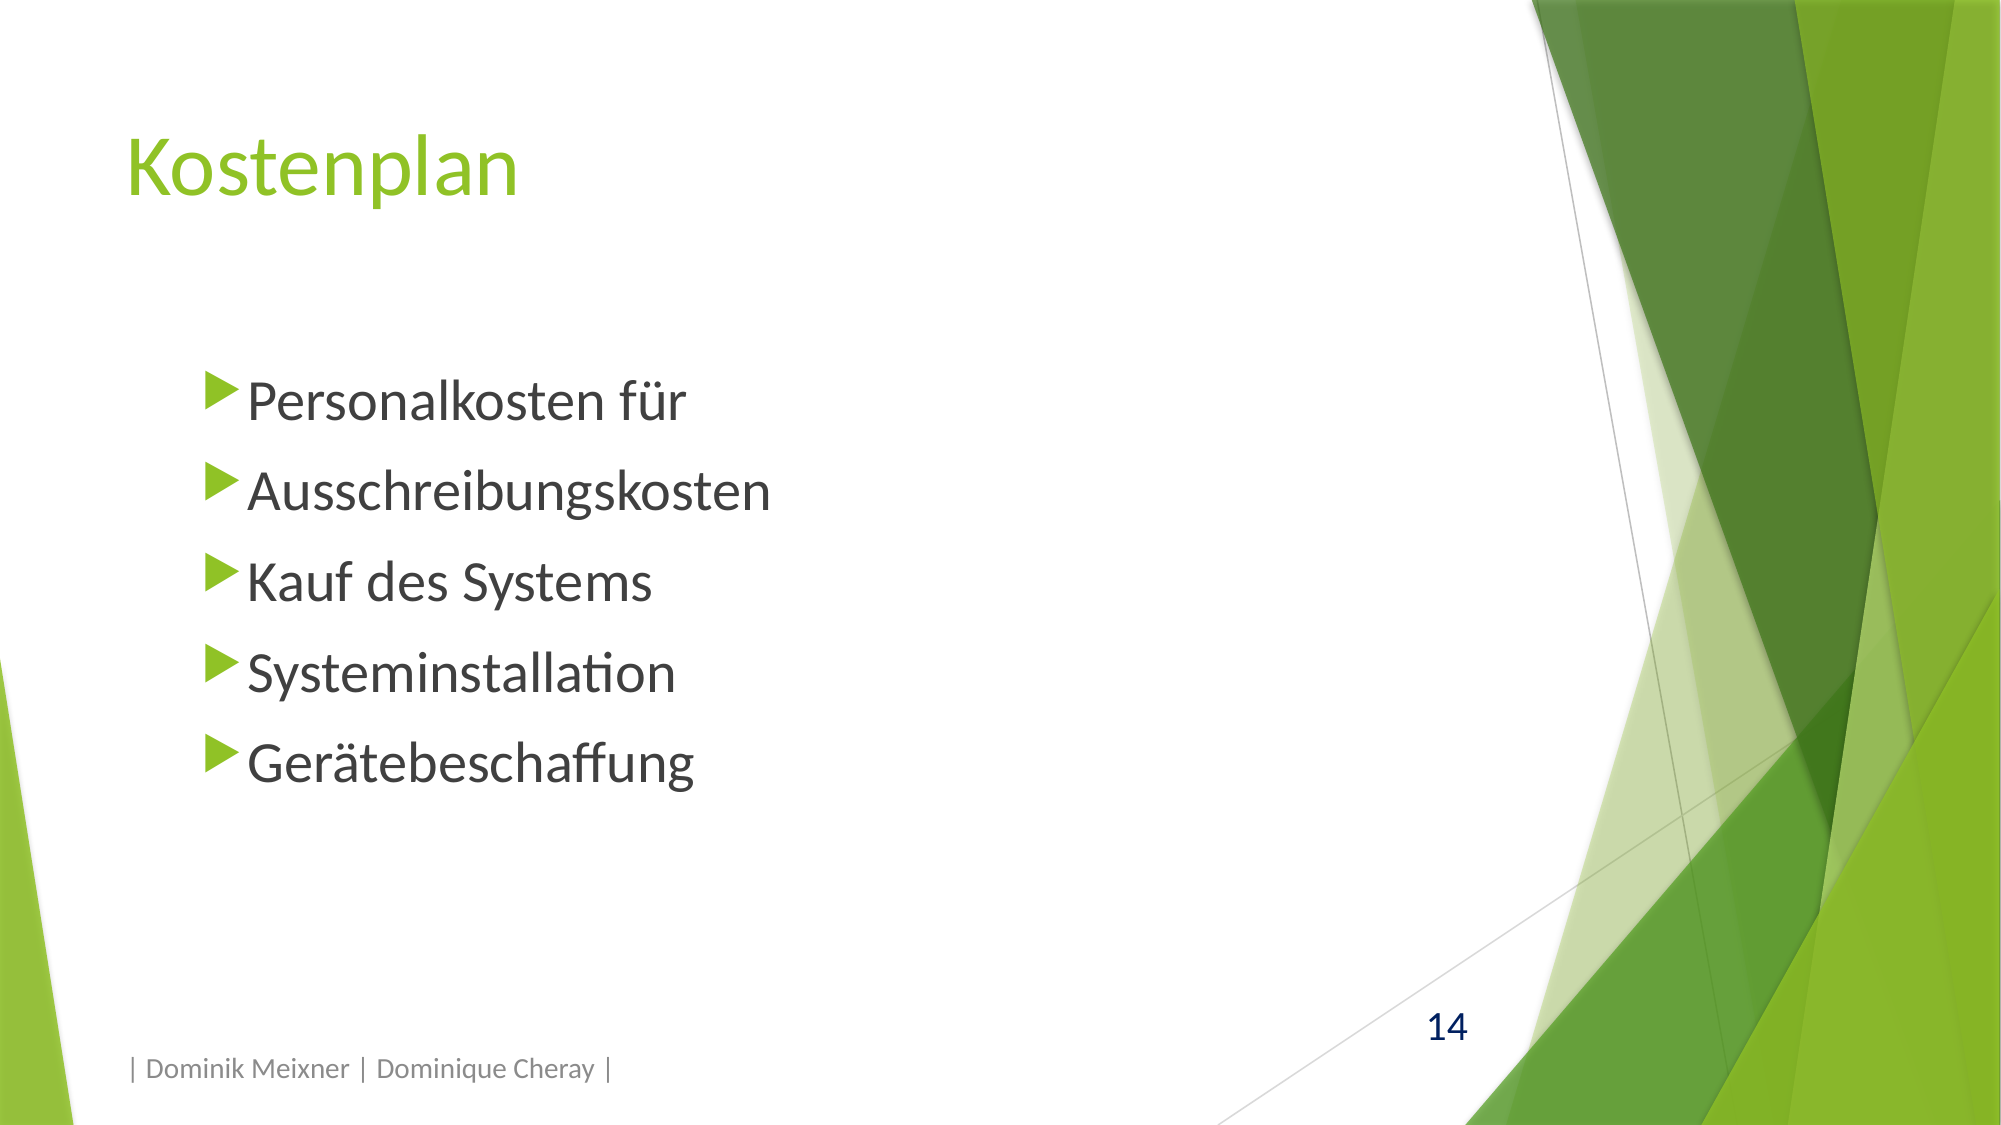

# Kostenplan
Personalkosten für
Ausschreibungskosten
Kauf des Systems
Systeminstallation
Gerätebeschaffung

| Dominik Meixner | Dominique Cheray |